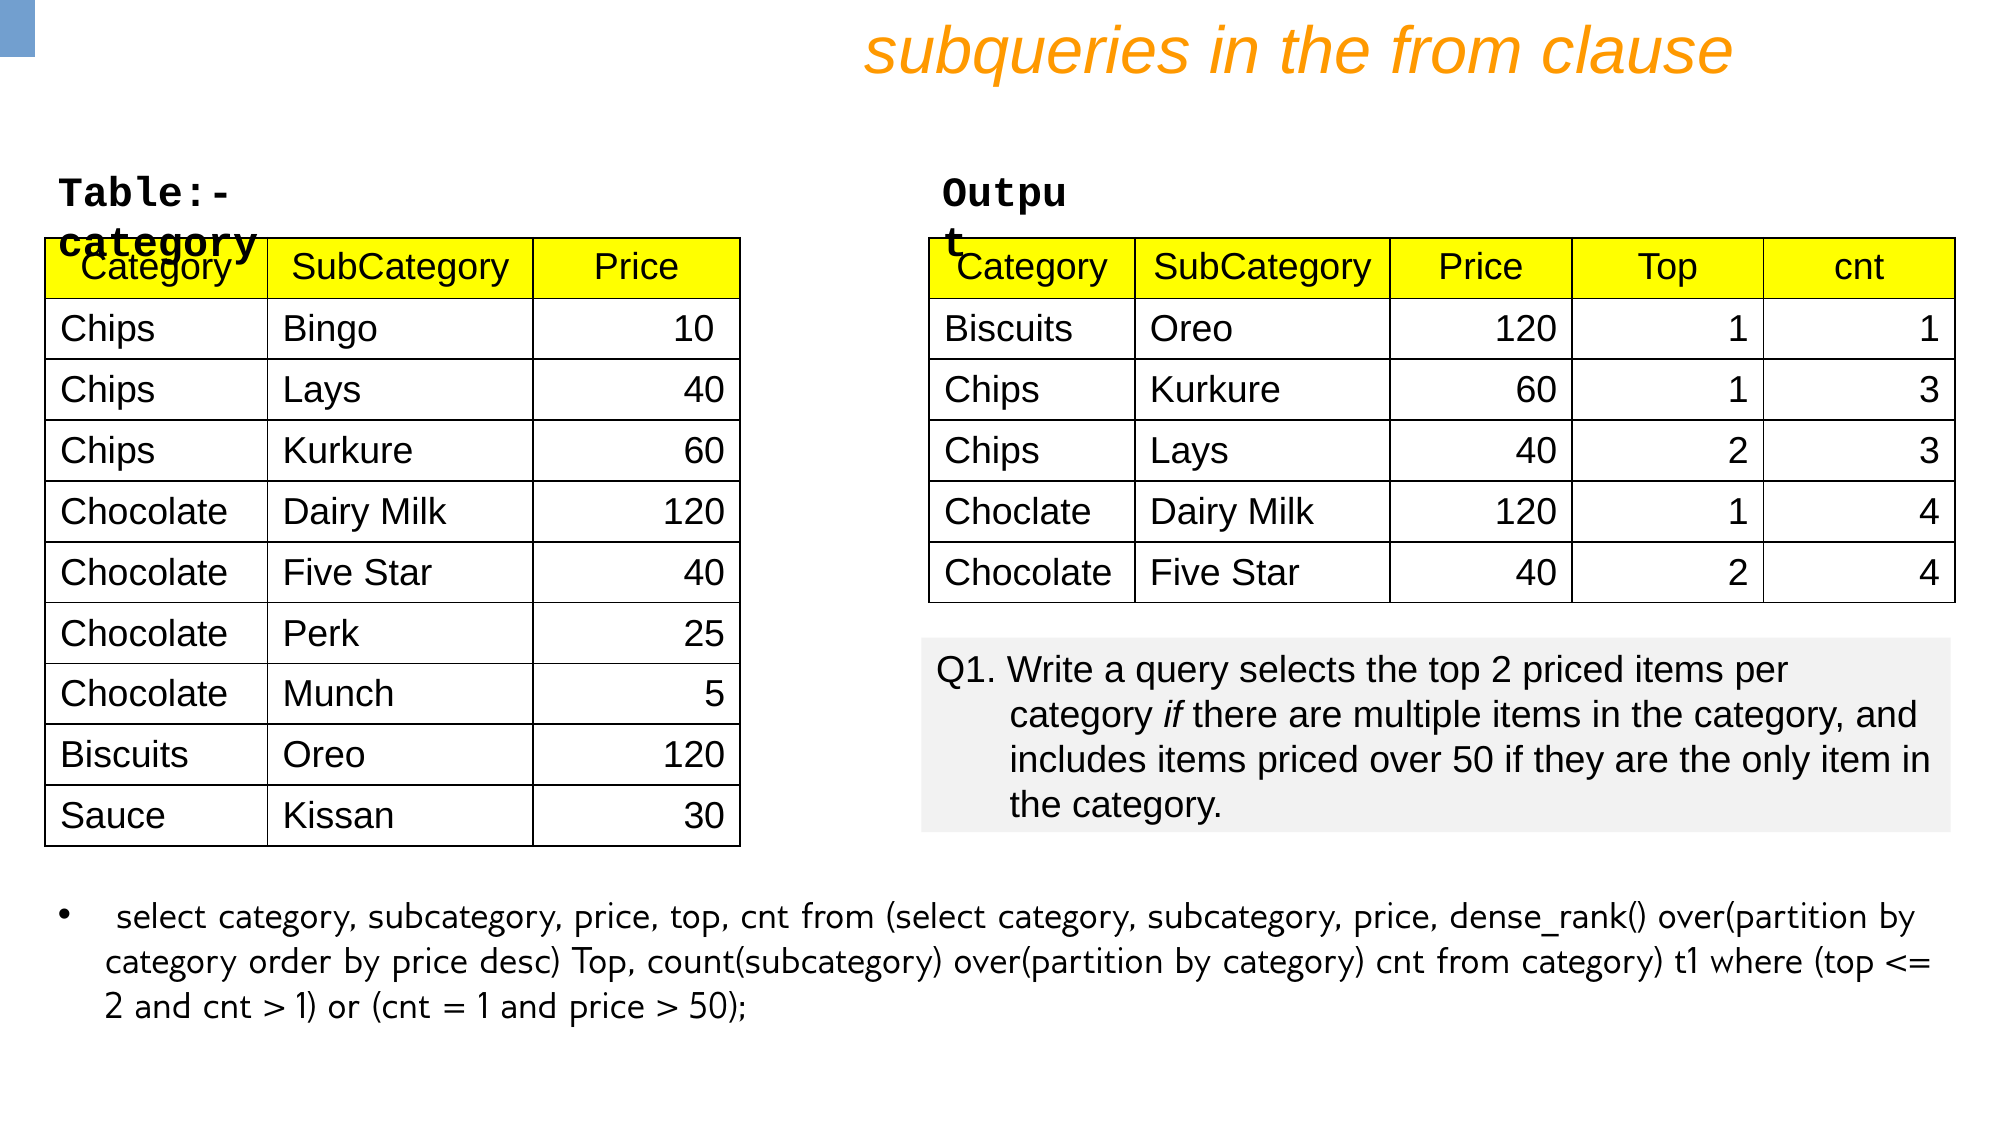

subqueries in the from clause
Table:- category
Output
| Category | SubCategory | Price |
| --- | --- | --- |
| Chips | Bingo | 10 |
| Chips | Lays | 40 |
| Chips | Kurkure | 60 |
| Chocolate | Dairy Milk | 120 |
| Chocolate | Five Star | 40 |
| Chocolate | Perk | 25 |
| Chocolate | Munch | 5 |
| Biscuits | Oreo | 120 |
| Sauce | Kissan | 30 |
| Category | SubCategory | Price | Top | cnt |
| --- | --- | --- | --- | --- |
| Biscuits | Oreo | 120 | 1 | 1 |
| Chips | Kurkure | 60 | 1 | 3 |
| Chips | Lays | 40 | 2 | 3 |
| Choclate | Dairy Milk | 120 | 1 | 4 |
| Chocolate | Five Star | 40 | 2 | 4 |
Q1. Write a query selects the top 2 priced items per category if there are multiple items in the category, and includes items priced over 50 if they are the only item in the category.
 select category, subcategory, price, top, cnt from (select category, subcategory, price, dense_rank() over(partition by category order by price desc) Top, count(subcategory) over(partition by category) cnt from category) t1 where (top <= 2 and cnt > 1) or (cnt = 1 and price > 50);